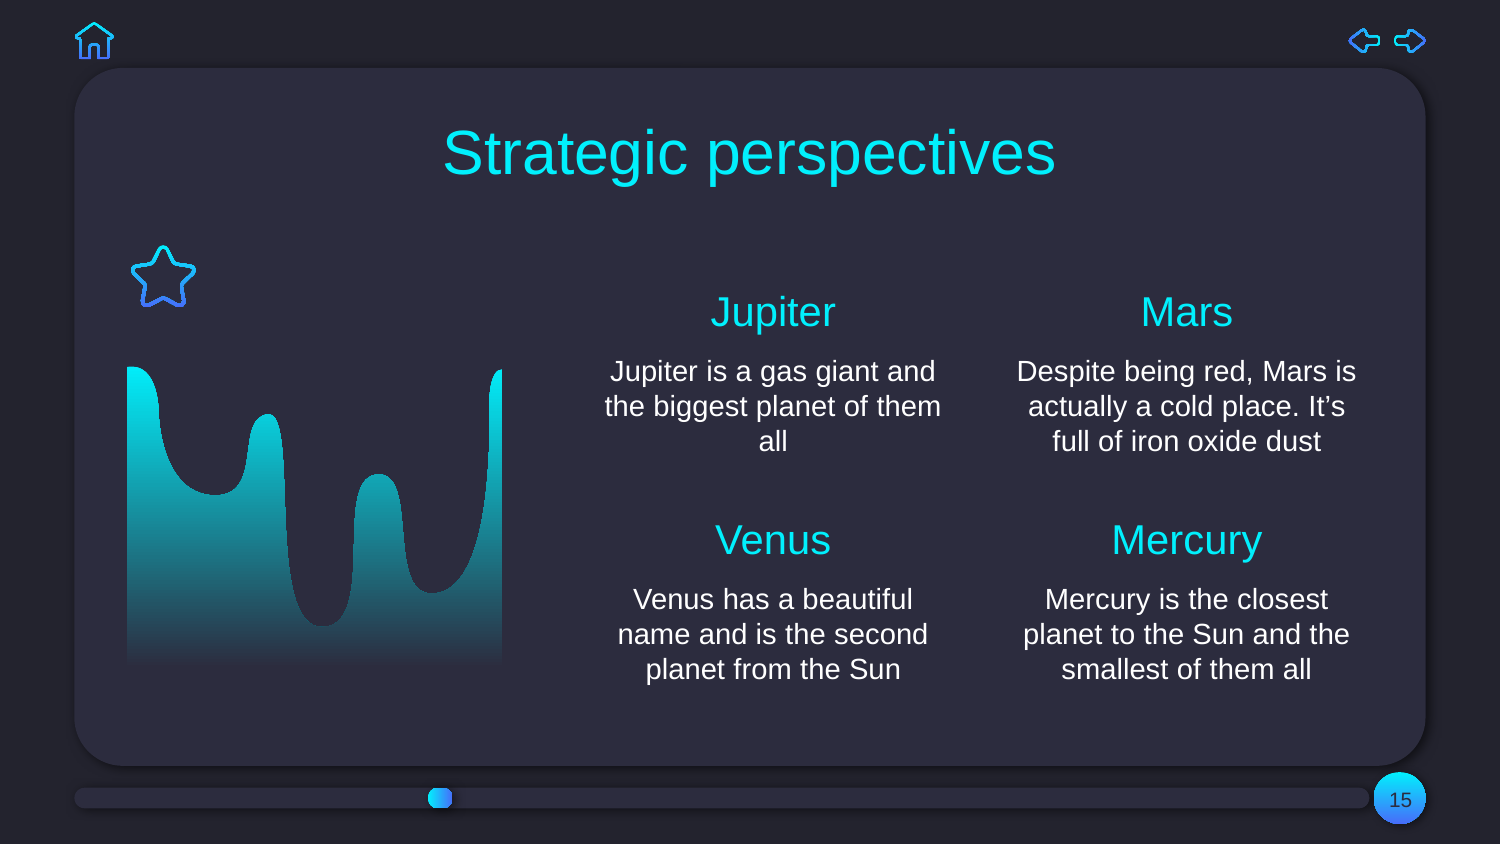

# Strategic perspectives

Jupiter
Mars
Jupiter is a gas giant and the biggest planet of them all
Despite being red, Mars is actually a cold place. It’s full of iron oxide dust

Venus
Mercury
Venus has a beautiful name and is the second planet from the Sun
Mercury is the closest planet to the Sun and the smallest of them all